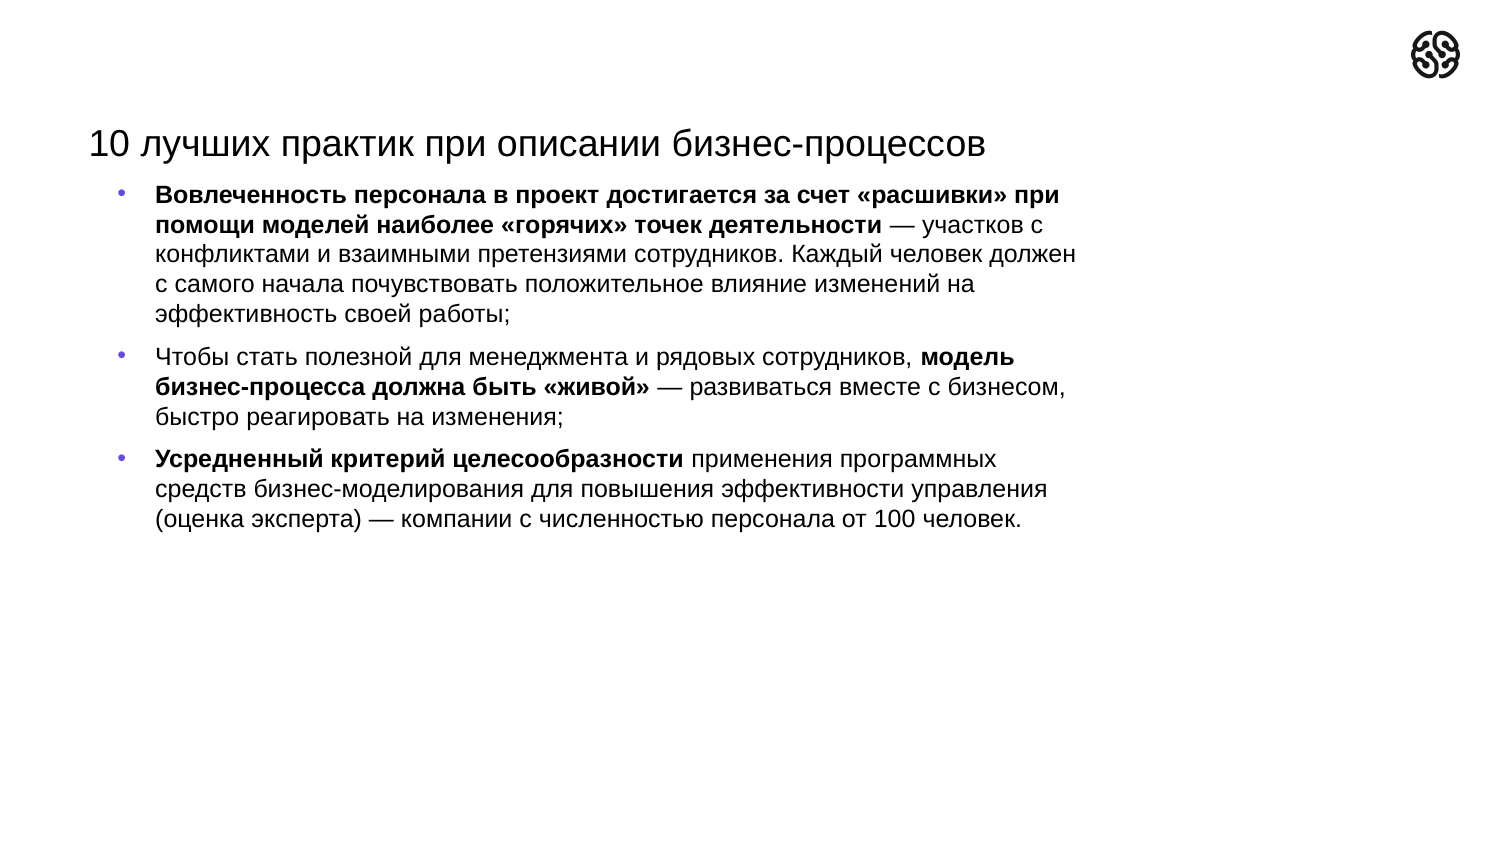

10 лучших практик при описании бизнес-процессов
Вовлеченность персонала в проект достигается за счет «расшивки» при помощи моделей наиболее «горячих» точек деятельности — участков с конфликтами и взаимными претензиями сотрудников. Каждый человек должен с самого начала почувствовать положительное влияние изменений на эффективность своей работы;
Чтобы стать полезной для менеджмента и рядовых сотрудников, модель бизнес-процесса должна быть «живой» — развиваться вместе с бизнесом, быстро реагировать на изменения;
Усредненный критерий целесообразности применения программных средств бизнес-моделирования для повышения эффективности управления (оценка эксперта) — компании с численностью персонала от 100 человек.